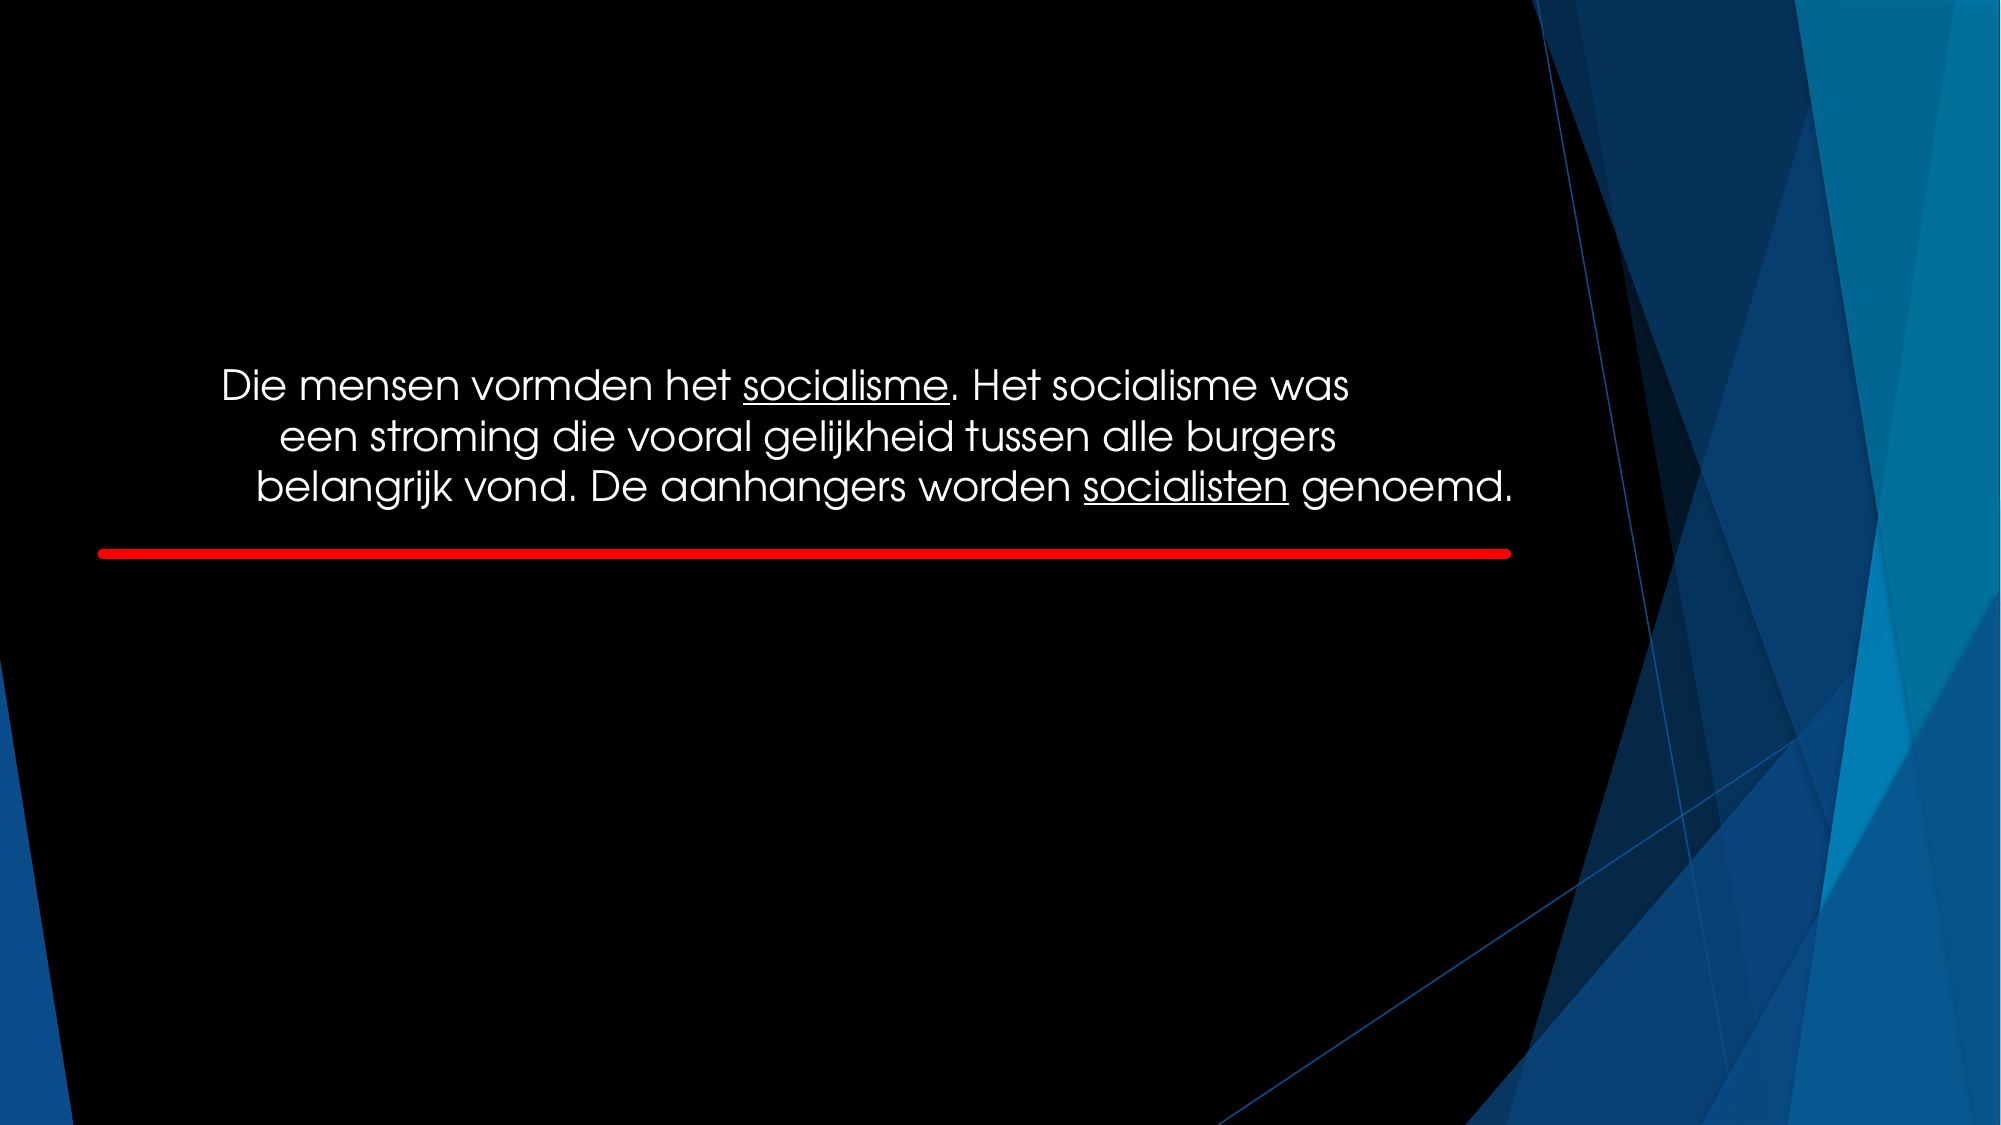

Die mensen vormden het socialisme. Het socialisme was                           een stroming die vooral gelijkheid tussen alle burgers                           belangrijk vond. De aanhangers worden socialisten genoemd.